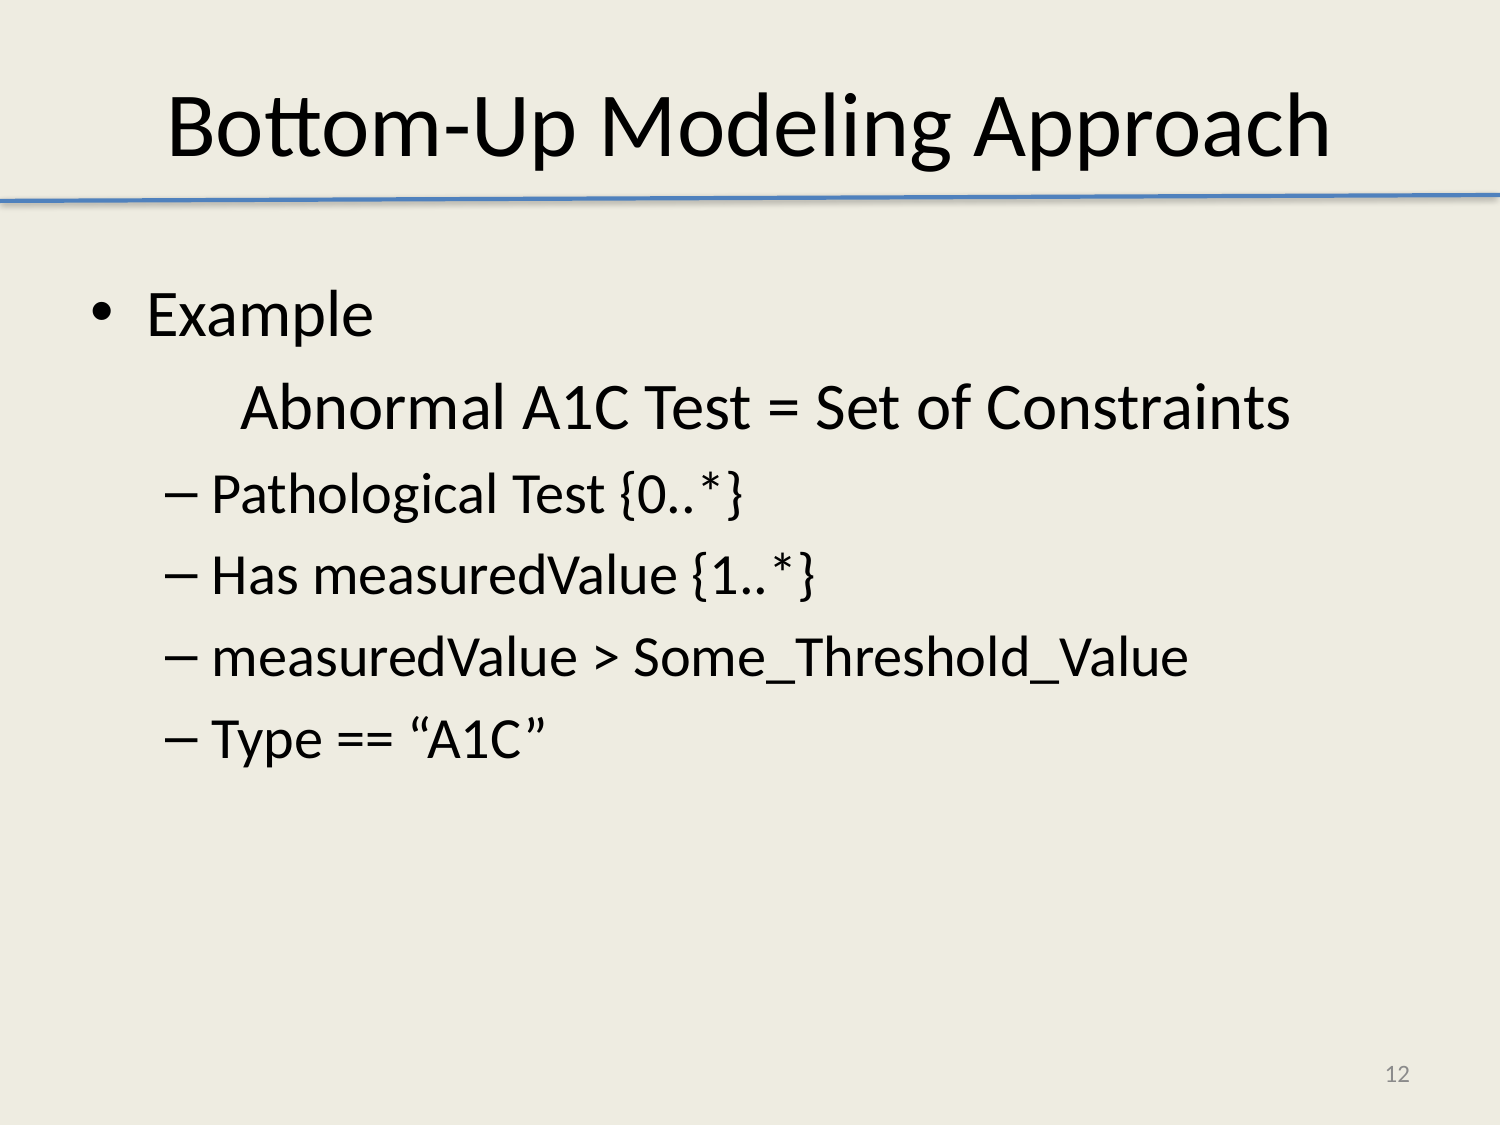

# Bottom-Up Modeling Approach
Example
	Abnormal A1C Test = Set of Constraints
Pathological Test {0..*}
Has measuredValue {1..*}
measuredValue > Some_Threshold_Value
Type == “A1C”
12